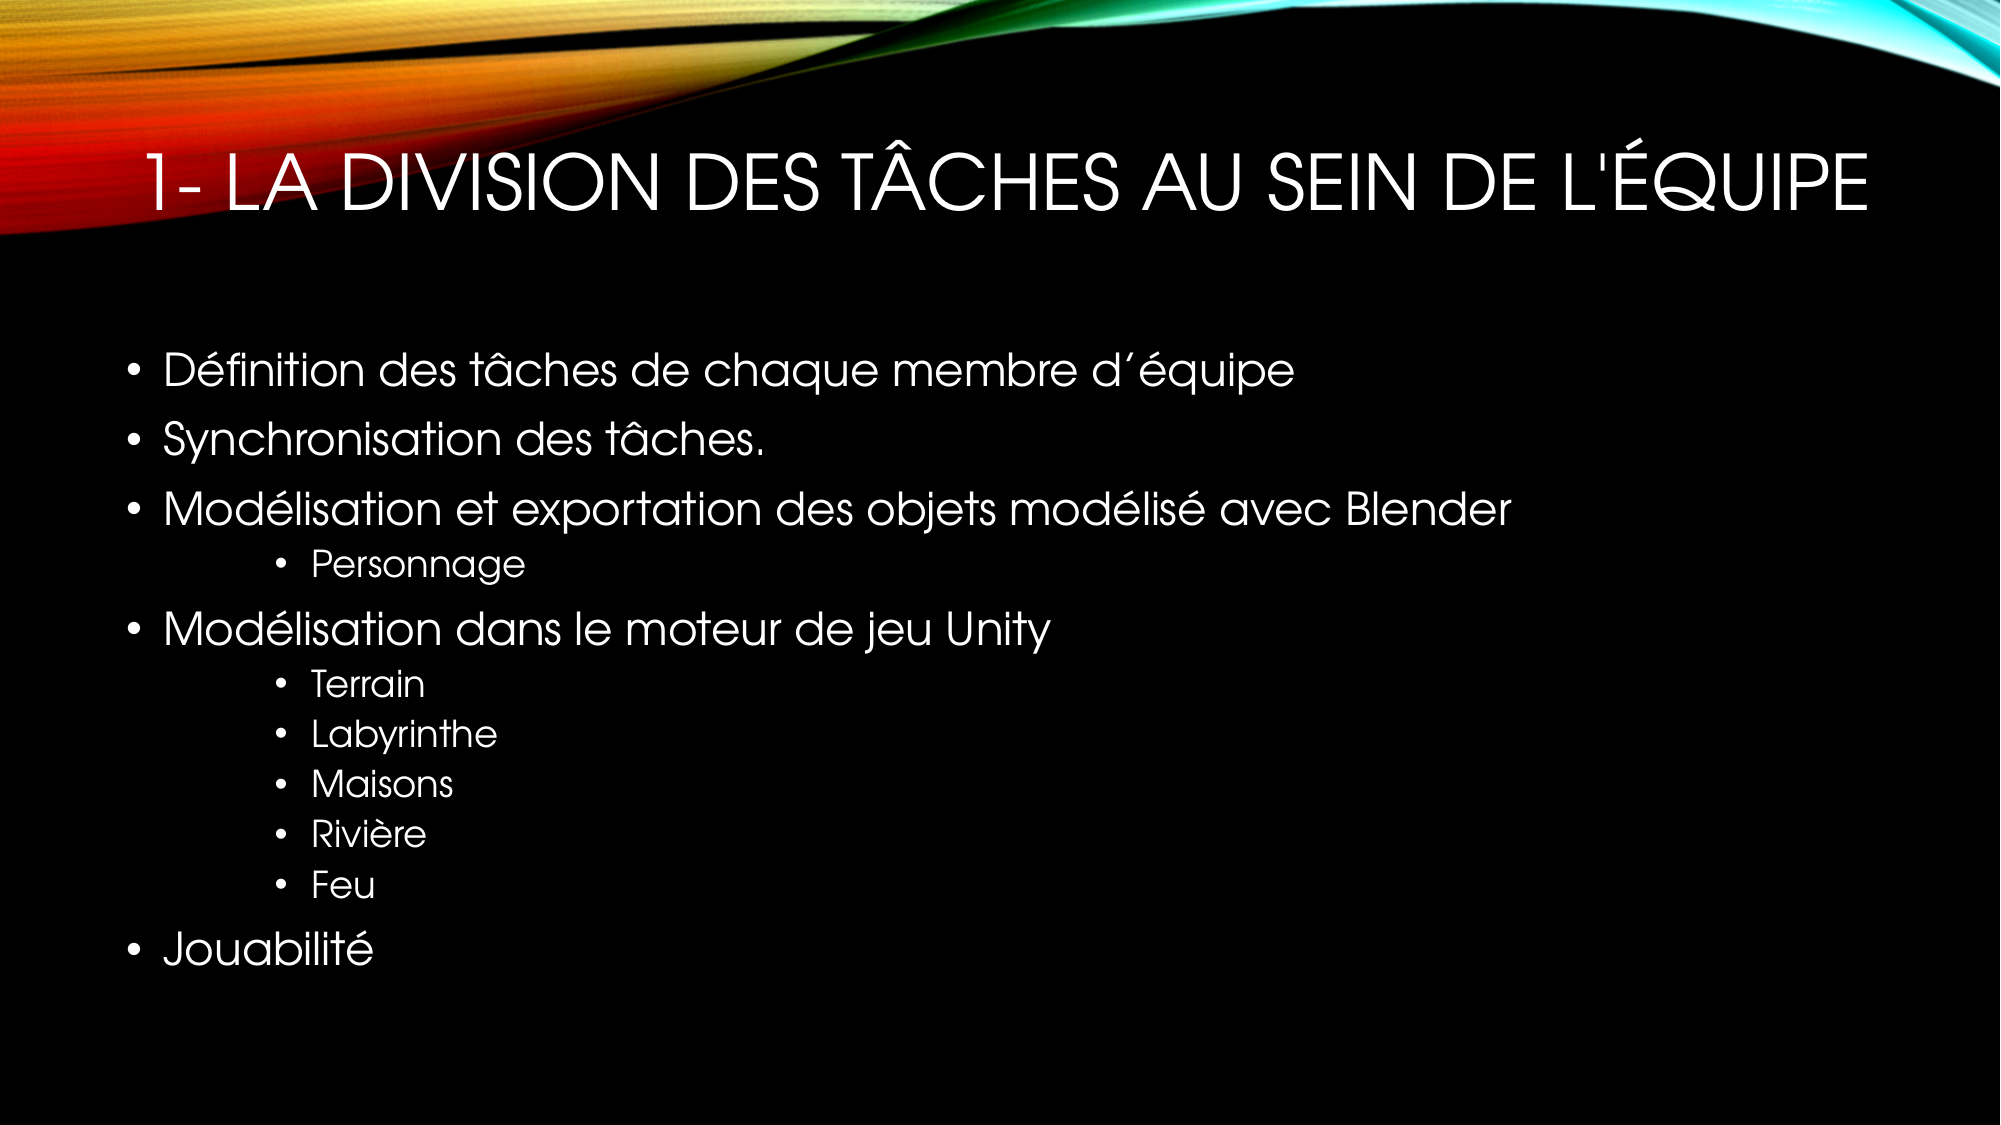

# 1- La division des tâches au sein de l'équipe

Définition des tâches de chaque membre d’équipe
Synchronisation des tâches.
Modélisation et exportation des objets modélisé avec Blender
Personnage
Modélisation dans le moteur de jeu Unity
Terrain
Labyrinthe
Maisons
Rivière
Feu
Jouabilité